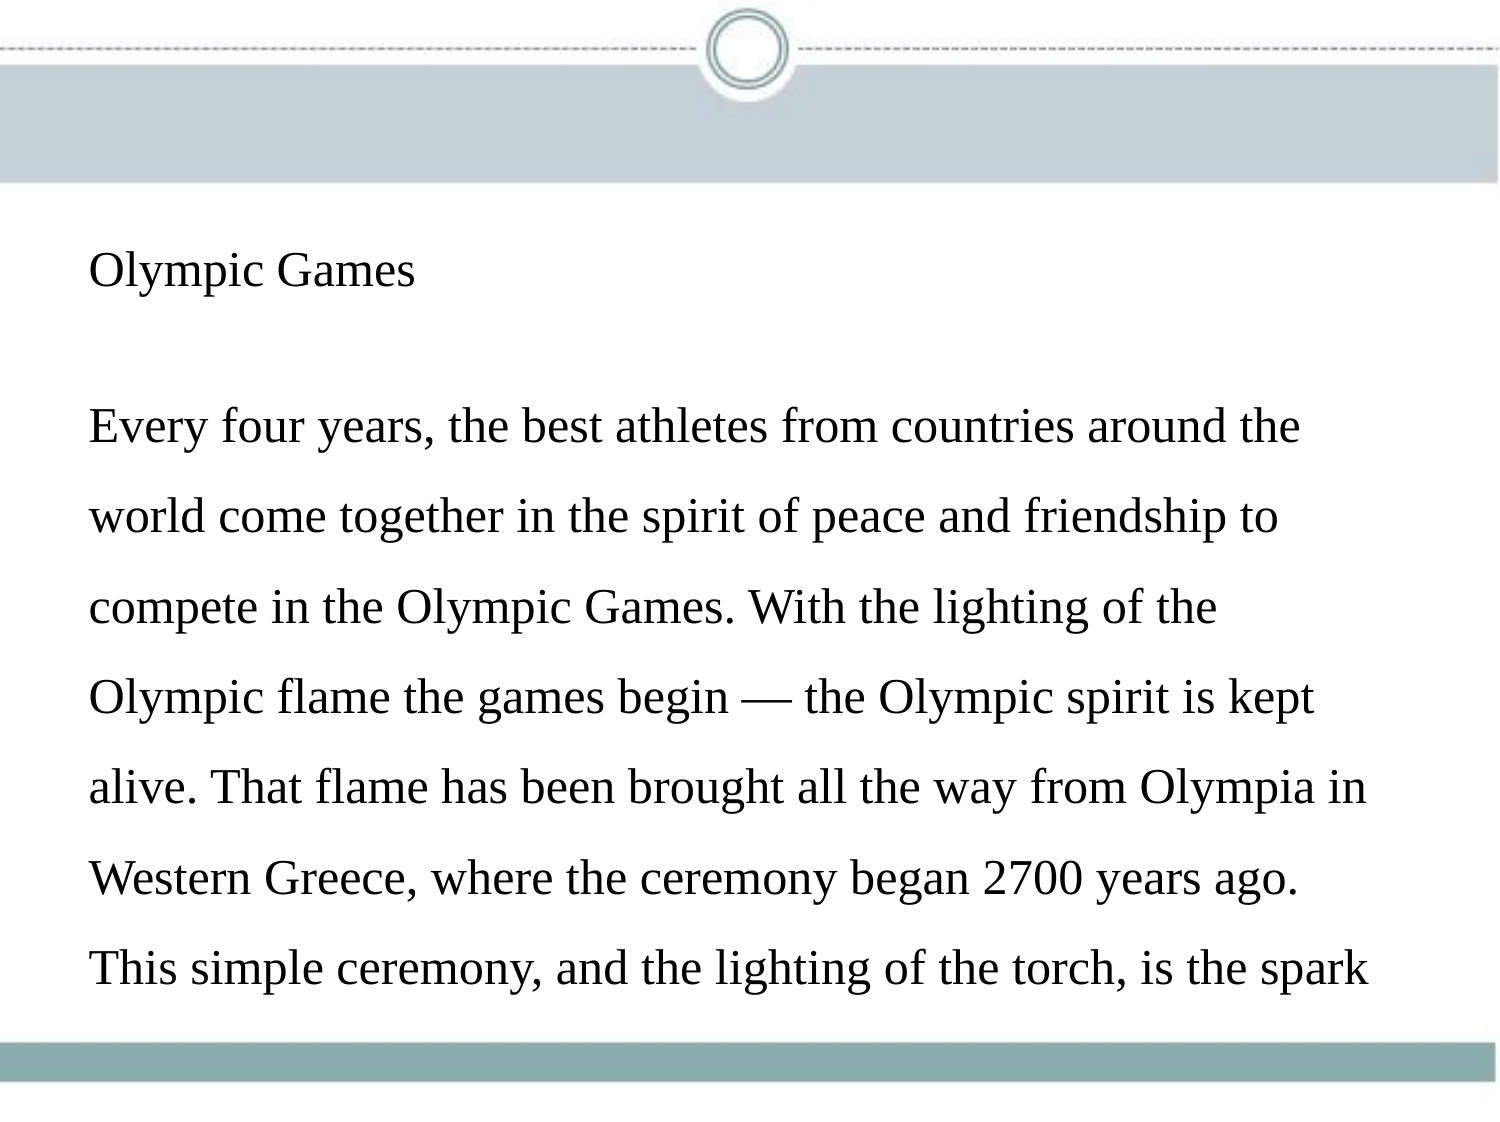

Olympic Games
Every four years, the best athletes from countries around the
world come together in the spirit of peace and friendship to
compete in the Olympic Games. With the lighting of the
Olympic flame the games begin — the Olympic spirit is kept
alive. That flame has been brought all the way from Olympia in
Western Greece, where the ceremony began 2700 years ago.
This simple ceremony, and the lighting of the torch, is the spark